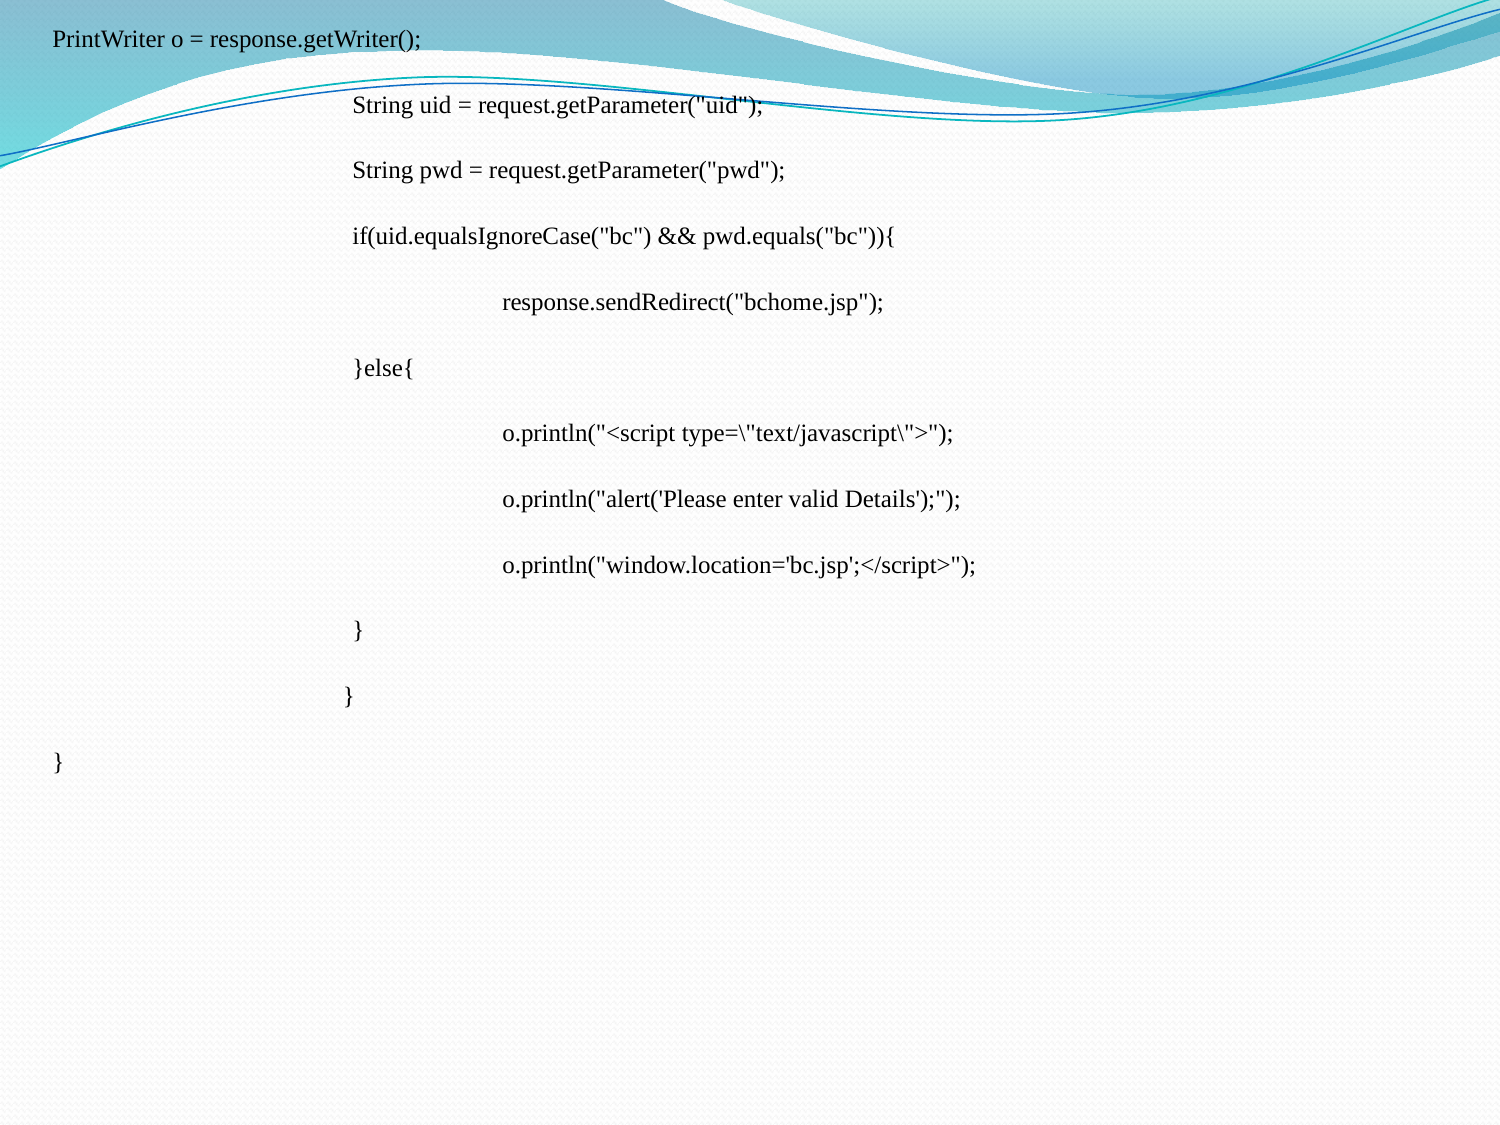

PrintWriter o = response.getWriter();
		String uid = request.getParameter("uid");
		String pwd = request.getParameter("pwd");
		if(uid.equalsIgnoreCase("bc") && pwd.equals("bc")){
			response.sendRedirect("bchome.jsp");
		}else{
			o.println("<script type=\"text/javascript\">");
			o.println("alert('Please enter valid Details');");
			o.println("window.location='bc.jsp';</script>");
		}
	}
}